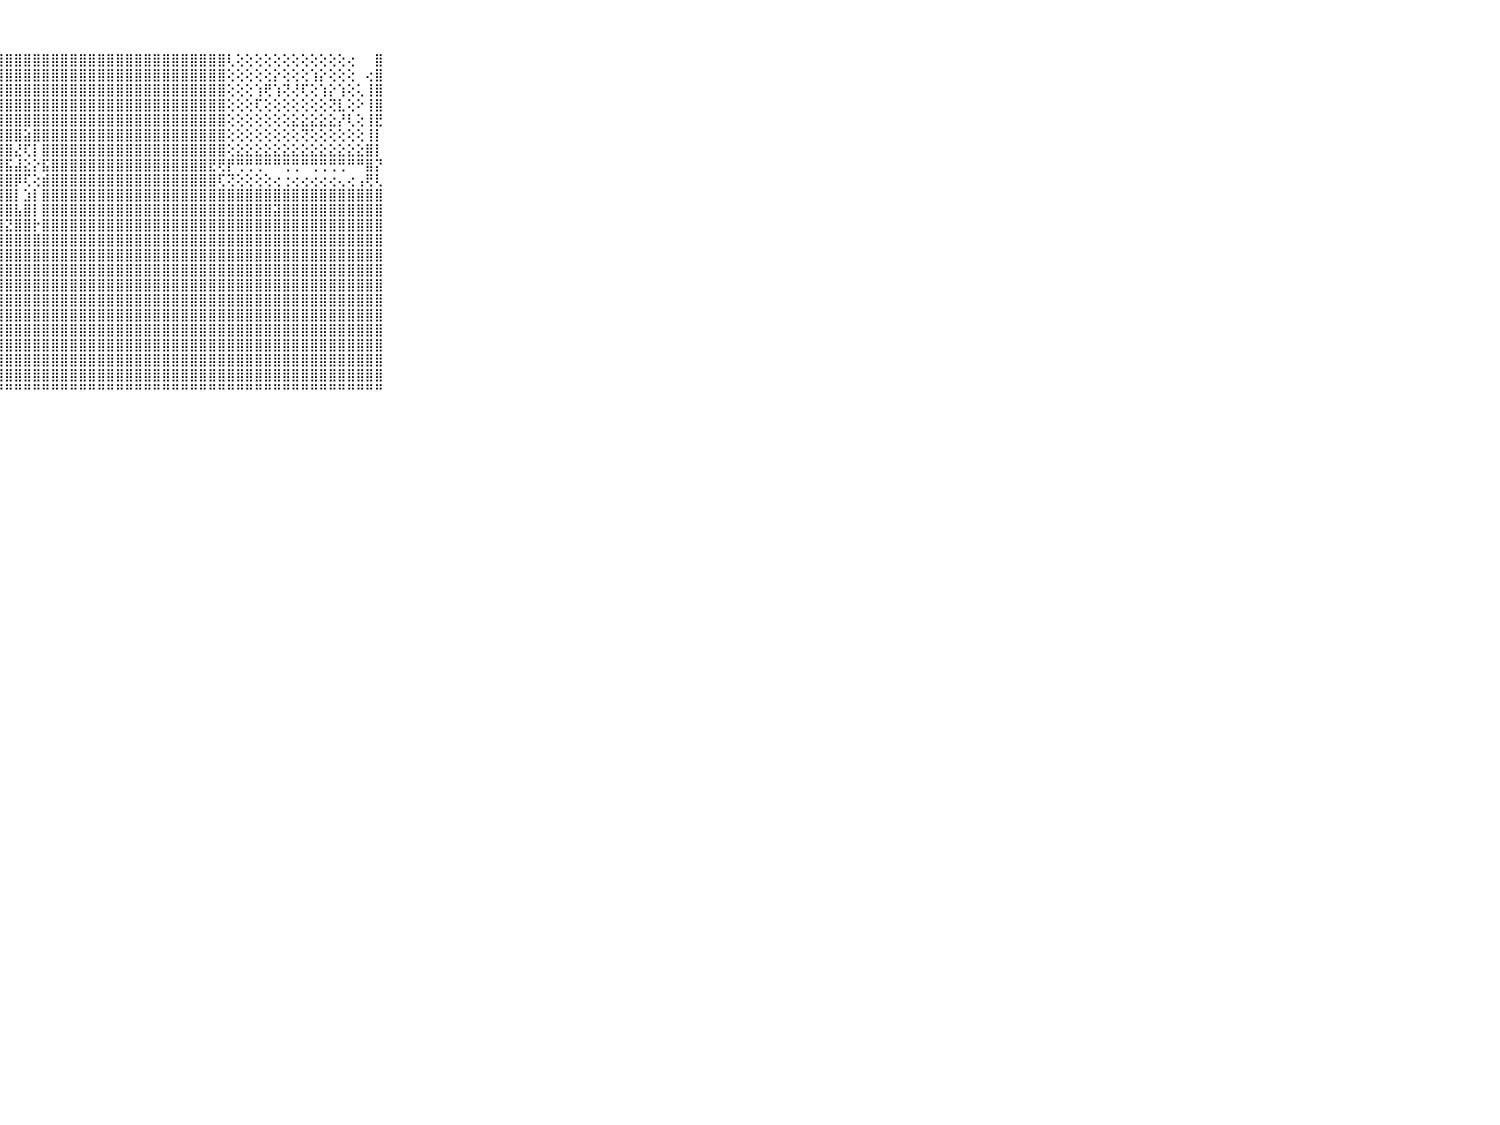

⠀⠀⠀⠀⠀⠀⠀⠀⠀⠀⠀⠀⠑⠕⠕⠕⢕⢕⠀⢸⣿⣿⣿⣿⣿⣿⣿⣿⣿⣿⣿⣿⣿⣿⣿⣿⣿⣿⣿⣿⣿⣿⣿⣿⣿⣿⣿⣿⣿⣿⣿⣿⢇⢕⢕⢕⢕⢕⢕⢕⢕⢕⢕⢕⢕⢔⠀⠀⣿⠀⠀⠀⠀⠀⠀⠀⠀⠀⠀⠀⠀
⠀⠀⠀⠀⠀⠀⠀⠀⠀⠀⠀⠀⠀⠀⠀⠀⢕⢁⢔⢸⣿⣿⣿⣿⣿⣿⣿⣿⣿⣿⣿⣿⣿⣿⣿⣿⣿⣿⣿⣿⣿⣿⣿⣿⣿⣿⣿⣿⣿⣿⣿⣿⢕⢕⢕⢕⢕⡕⢕⢕⢕⢱⡕⢕⢕⢕⠀⢔⣿⠀⠀⠀⠀⠀⠀⠀⠀⠀⠀⠀⠀
⠀⠀⠀⠀⠀⠀⠀⠀⠀⠀⠀⠀⠀⢀⠀⠀⢕⢕⠕⢕⣿⣿⣿⣿⣿⣿⣿⣿⣿⣿⣿⣿⣿⣿⣿⣿⣿⣿⣿⣿⣿⣿⣿⣿⣿⣿⣿⣿⣿⣿⣿⣿⢕⢕⢕⢱⢟⢱⢝⢜⢏⢕⢱⡕⢱⢕⢅⢸⣿⠀⠀⠀⠀⠀⠀⠀⠀⠀⠀⠀⠀
⠀⠀⠀⠀⠀⠀⠀⠀⠀⠀⠀⠀⠄⢄⢀⠀⢕⢕⠀⢕⣿⣿⣿⣿⣿⣿⣿⣿⣿⣿⣿⣿⣿⣿⣿⣿⣿⣿⣿⣿⣿⣿⣿⣿⣿⣿⣿⣿⣿⣿⣿⣿⢕⢕⢕⢏⢕⢕⢕⢕⢕⢕⢕⢝⣇⢕⠕⢸⣿⠀⠀⠀⠀⠀⠀⠀⠀⠀⠀⠀⠀
⠀⠀⠀⠀⠀⠀⠀⠀⠀⠀⠀⢄⢄⢄⢅⢄⢕⢅⢀⢕⣿⣿⣿⣿⣿⡏⣝⢻⣿⣿⣿⣿⣿⣿⣿⣿⣿⣿⣿⣿⣿⣿⣿⣿⣿⣿⣿⣿⣿⣿⣿⣿⢕⢕⢕⢕⢕⢕⢕⣕⣕⣕⣕⣕⡜⢇⢕⢸⣟⠀⠀⠀⠀⠀⠀⠀⠀⠀⠀⠀⠀
⠀⠀⠀⠀⠀⠀⠀⠀⠀⠀⠀⢕⢕⢕⢕⢕⢕⢕⢕⢕⣿⣿⣿⣿⣿⣿⣗⣸⣿⣿⣵⣿⣿⣿⣿⣿⣿⣿⣿⣿⣿⣿⣿⣿⣿⣿⣿⣿⣿⣿⣿⣿⢕⢕⢕⢕⢕⢕⢕⢕⢝⢕⢕⢕⢕⢕⢕⢸⡇⠀⠀⠀⠀⠀⠀⠀⠀⠀⠀⠀⠀
⠀⠀⠀⠀⠀⠀⠀⠀⠀⠀⠀⢔⢔⢕⢕⢕⢕⢕⢕⢕⣿⣿⣿⣿⣿⣿⣿⣿⣿⣜⢏⡇⣿⣿⣿⣿⣿⣿⣿⣿⣿⣿⣿⣿⣿⣿⣿⣿⣿⣿⣿⣿⢕⣕⣕⣕⣕⣕⣕⣕⣕⣕⣕⣕⣕⣕⣕⣿⡇⠀⠀⠀⠀⠀⠀⠀⠀⠀⠀⠀⠀
⠀⠀⠀⠀⠀⠀⠀⠀⠀⠀⠀⢕⢕⢕⢕⢕⢕⢕⢕⢕⣿⣿⣿⣿⣿⣿⣿⣻⣯⣼⣕⡕⣯⣿⣿⣿⣿⣿⣿⣿⣿⣿⣿⣿⣿⣿⣿⣿⣿⣿⣟⢟⡟⢛⢛⢛⠛⠛⢛⢛⠛⢛⢛⢛⢛⠛⠛⣿⡝⠀⠀⠀⠀⠀⠀⠀⠀⠀⠀⠀⠀
⠀⠀⠀⠀⠀⠀⠀⠀⠀⠀⠀⢕⢱⢕⡗⢕⢸⡿⢕⢕⢿⣿⣿⣿⣿⣿⣿⣿⣿⡿⢏⢕⣾⣿⣿⣿⣿⣿⣿⣿⣿⣿⣿⣿⣿⣿⣿⣿⣿⣿⣿⢏⢝⢕⢕⢕⢕⢔⢐⢔⢔⢔⢔⢔⢄⢔⢠⢟⢇⠀⠀⠀⠀⠀⠀⠀⠀⠀⠀⠀⠀
⠀⠀⠀⠀⠀⠀⠀⠀⠀⠀⠀⢕⢕⢜⢕⢕⢸⢕⢕⢕⣾⣿⣿⣿⣿⣿⣿⣿⣿⡇⣱⡇⣿⣿⣿⣿⣿⣿⣿⣿⣿⣿⣿⣿⣿⣿⣿⣿⣿⣿⣿⣿⣿⣿⣿⣿⣿⣿⣿⣿⣿⣿⣿⣿⣿⣿⣿⣿⣿⠀⠀⠀⠀⠀⠀⠀⠀⠀⠀⠀⠀
⠀⠀⠀⠀⠀⠀⠀⠀⠀⠀⠀⢔⢖⢖⢖⢖⡞⡇⢕⢕⢹⣿⣿⣿⣿⣿⣿⣿⣿⣧⣿⡇⣿⣿⣿⣿⣿⣿⣿⣿⣿⣿⣿⣿⣿⣿⣿⣿⣿⣿⣿⣿⣿⣿⣿⣿⣿⣽⣿⣿⣿⣿⣿⣿⣿⣿⣿⣿⣿⠀⠀⠀⠀⠀⠀⠀⠀⠀⠀⠀⠀
⠀⠀⠀⠀⠀⠀⠀⠀⠀⠀⠀⠕⢕⢕⢕⢝⢕⢕⢕⢕⢸⣿⣿⣿⣿⣿⣿⣿⣝⣿⣿⡗⣿⣿⣿⣿⣿⣿⣿⣿⣿⣿⣿⣿⣿⣿⣿⣿⣿⣿⣿⣿⣿⣿⣿⣿⣿⣿⣿⣿⣿⣿⣿⣿⣿⣿⣿⣿⣿⠀⠀⠀⠀⠀⠀⠀⠀⠀⠀⠀⠀
⠀⠀⠀⠀⠀⠀⠀⠀⠀⠀⠀⢕⢱⢕⢕⢕⢸⢕⢕⢕⢸⣿⣿⣿⣿⣿⣿⣿⣿⣿⣿⣿⣿⣿⣿⣿⣿⣿⣿⣿⣿⣿⣿⣿⣿⣿⣿⣿⣿⣿⣿⣿⣿⣿⣿⣿⣿⣿⣿⣿⣿⣿⣿⣿⣿⣿⣿⣿⣿⠀⠀⠀⠀⠀⠀⠀⠀⠀⠀⠀⠀
⠀⠀⠀⠀⠀⠀⠀⠀⠀⠀⠀⢕⢕⢕⢕⢕⢸⢕⢕⢕⢸⣿⣿⣟⣿⣿⣿⣿⣿⣿⣿⣿⣿⣿⣿⣿⣿⣿⣿⣿⣿⣿⣿⣿⣿⣿⣿⣿⣿⣿⣿⣿⣿⣿⣿⣿⣿⣿⣿⣿⣿⣿⣿⣿⣿⣿⣿⣿⣿⠀⠀⠀⠀⠀⠀⠀⠀⠀⠀⠀⠀
⠀⠀⠀⠀⠀⠀⠀⠀⠀⠀⠀⢕⢕⢕⢕⢕⢸⢱⢕⢕⢸⣿⣿⣯⣿⣿⣿⣿⣿⣿⣿⣿⣿⣿⣿⣿⣿⣿⣿⣿⣿⣿⣿⣿⣿⣿⣿⣿⣿⣿⣿⣿⣿⣿⣿⣿⣿⣿⣿⣿⣿⣿⣿⣿⣿⣿⣿⣿⣿⠀⠀⠀⠀⠀⠀⠀⠀⠀⠀⠀⠀
⠀⠀⠀⠀⠀⠀⠀⠀⠀⠀⠀⠕⢕⢕⣕⣕⣸⢯⢕⢕⢸⣿⣿⣿⣿⣿⣿⣿⣿⣿⣿⣿⣿⣿⣿⣿⣿⣿⣿⣿⣿⣿⣿⣿⣿⣿⣿⣿⣿⣿⣿⣿⣿⣿⣿⣿⣿⣿⣿⣿⣿⣿⣿⣿⣿⣿⣿⣿⣿⠀⠀⠀⠀⠀⠀⠀⠀⠀⠀⠀⠀
⠀⠀⠀⠀⠀⠀⠀⠀⠀⠀⠀⣿⡏⢟⣇⣧⡱⢳⢇⢕⢸⣿⣿⣿⣿⣿⣿⣿⣿⣿⣿⣿⣿⣿⣿⣿⣿⣿⣿⣿⣿⣿⣿⣿⣿⣿⣿⣿⣿⣿⣿⣿⣿⣿⣿⣿⣿⣿⣿⣿⣿⣿⣿⣿⣿⣿⣿⣿⣿⠀⠀⠀⠀⠀⠀⠀⠀⠀⠀⠀⠀
⠀⠀⠀⠀⠀⠀⠀⠀⠀⠀⠀⢝⢕⢜⢝⡕⢜⣮⡕⢕⢸⣿⣿⣿⣿⣿⣿⣿⣿⣿⣿⣿⣿⣿⣿⣿⣿⣿⣿⣿⣿⣿⣿⣿⣿⣿⣿⣿⣿⣿⣿⣿⣿⣿⣿⣿⣿⣿⣿⣿⣿⣿⣿⣿⣿⣿⣿⣿⣿⠀⠀⠀⠀⠀⠀⠀⠀⠀⠀⠀⠀
⠀⠀⠀⠀⠀⠀⠀⠀⠀⠀⠀⢕⢱⡷⡇⡇⢸⡇⡇⢕⣸⣿⣿⣿⣿⣿⣿⣿⣿⣿⣿⣿⣿⣿⣿⣿⣿⣿⣿⣿⣿⣿⣿⣿⣿⣿⣿⣿⣿⣿⣿⣿⣿⣿⣿⣿⣿⣿⣿⣿⣿⣿⣿⣿⣿⣿⣿⣿⣿⠀⠀⠀⠀⠀⠀⠀⠀⠀⠀⠀⠀
⠀⠀⠀⠀⠀⠀⠀⠀⠀⠀⠀⢕⢕⢟⢏⢇⢸⢇⢕⢕⢸⣿⣿⣿⣿⣿⣿⣿⣿⣿⣿⣿⣿⣿⣿⣿⣿⣿⣿⣿⣿⣿⣿⣿⣿⣿⣿⣿⣿⣿⣿⣿⣿⣿⣿⣿⣿⣿⣿⣿⣿⣿⣿⣿⣿⣿⣿⣿⣿⠀⠀⠀⠀⠀⠀⠀⠀⠀⠀⠀⠀
⠀⠀⠀⠀⠀⠀⠀⠀⠀⠀⠀⢕⢕⢕⡕⢕⢸⢕⢕⢕⣼⣿⣿⣿⣿⣿⣿⣿⣿⣿⣿⣿⣿⣿⣿⣿⣿⣿⣿⣿⣿⣿⣿⣿⣿⣿⣿⣿⣿⣿⣿⣿⣿⣿⣿⣿⣿⣿⣿⣿⣿⣿⣿⣿⣿⣿⣿⣿⣿⠀⠀⠀⠀⠀⠀⠀⠀⠀⠀⠀⠀
⠀⠀⠀⠀⠀⠀⠀⠀⠀⠀⠀⢕⣱⣵⣵⣵⣼⣕⡕⣱⣿⣿⣿⣿⣿⣿⣿⣿⣿⣿⣿⣿⣿⣿⣿⣿⣿⣿⣿⣿⣿⣿⣿⣿⣿⣿⣿⣿⣿⣿⣿⣿⣿⣿⣿⣿⣿⣿⣿⣿⣿⣿⣿⣿⣿⣿⣿⣿⣿⠀⠀⠀⠀⠀⠀⠀⠀⠀⠀⠀⠀
⠀⠀⠀⠀⠀⠀⠀⠀⠀⠀⠀⠘⠛⠛⠛⠛⠛⠛⠃⠘⠛⠛⠛⠛⠛⠛⠛⠛⠛⠛⠛⠛⠛⠛⠛⠛⠛⠛⠛⠛⠛⠛⠛⠛⠛⠛⠛⠛⠛⠛⠛⠛⠛⠛⠛⠛⠛⠛⠛⠛⠛⠛⠛⠛⠛⠛⠛⠛⠛⠀⠀⠀⠀⠀⠀⠀⠀⠀⠀⠀⠀